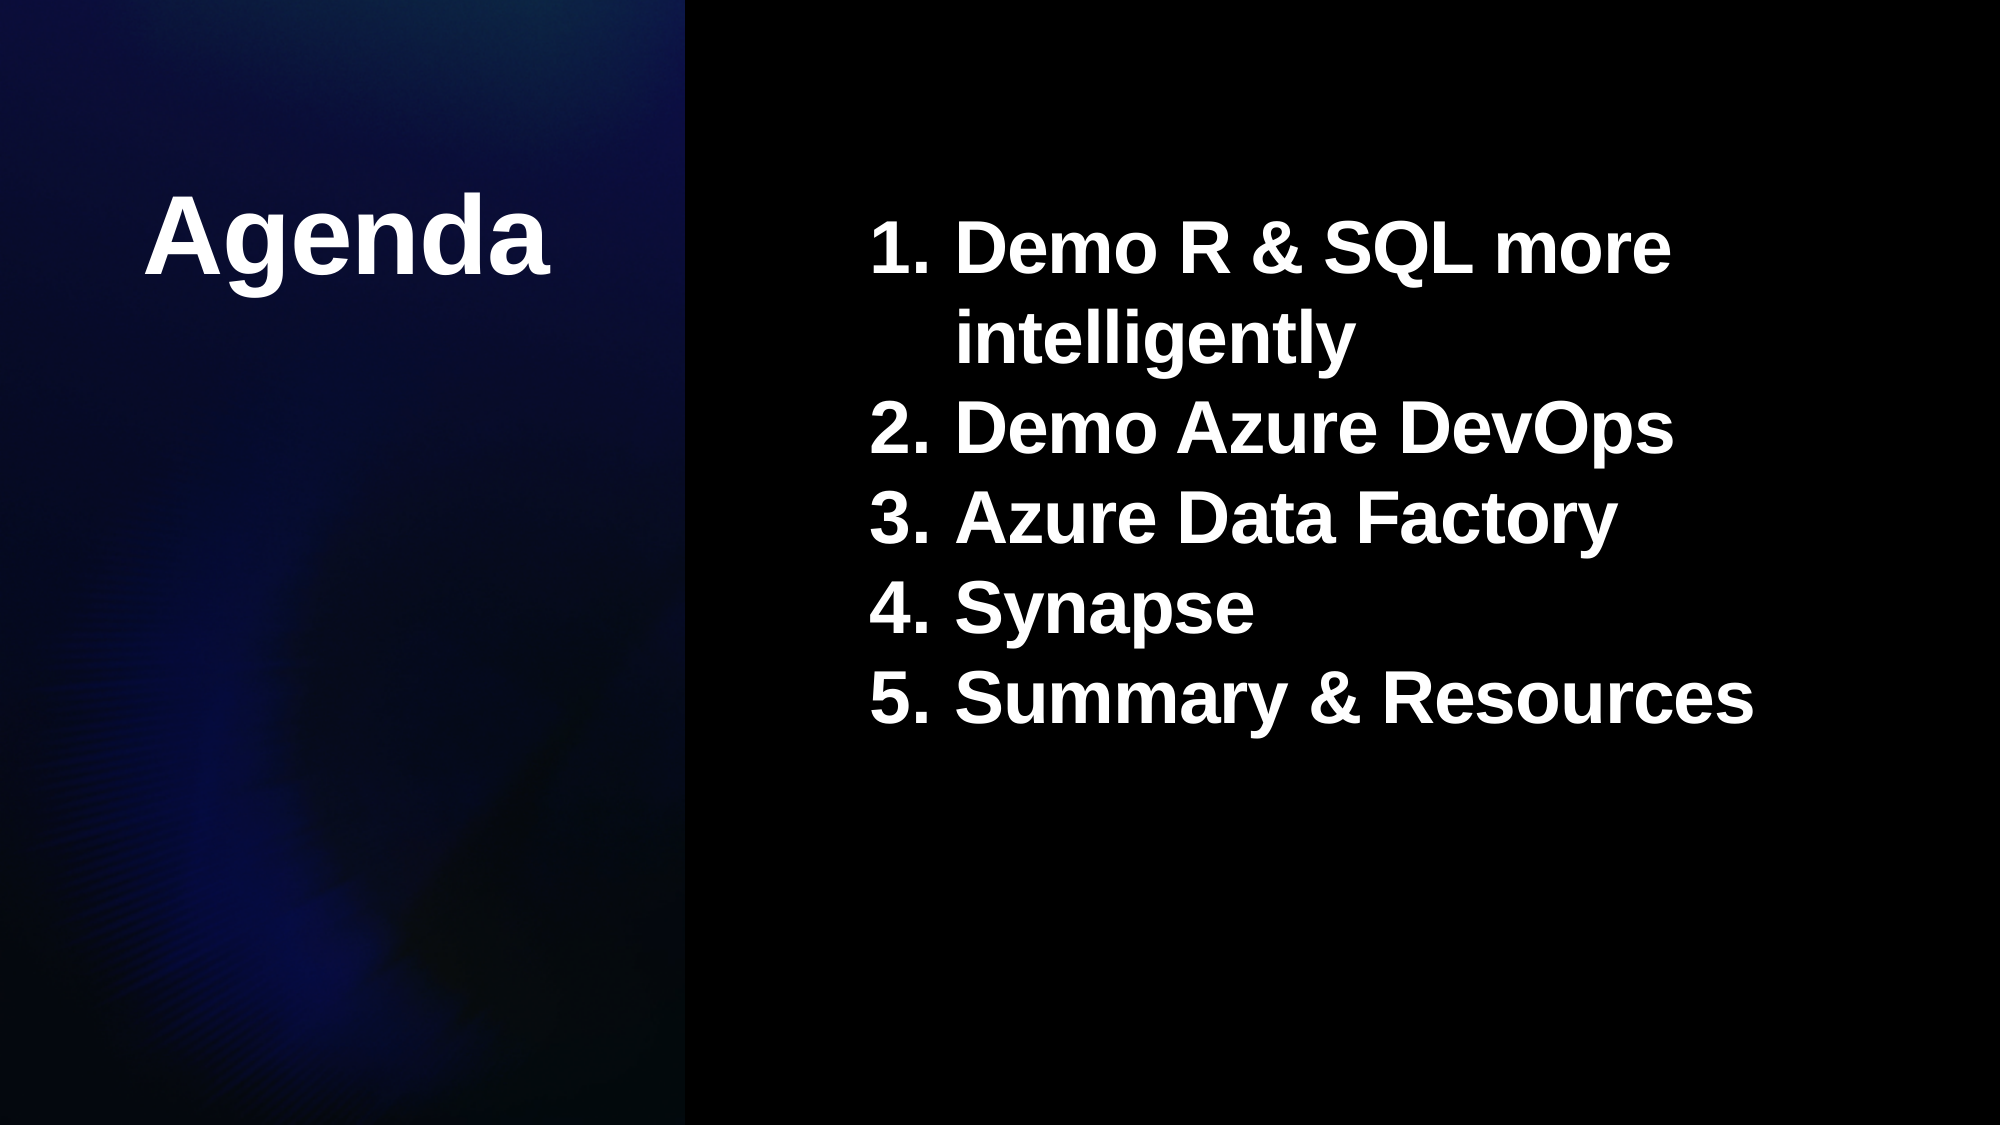

Agenda
Demo R & SQL more intelligently
Demo Azure DevOps
Azure Data Factory
Synapse
Summary & Resources